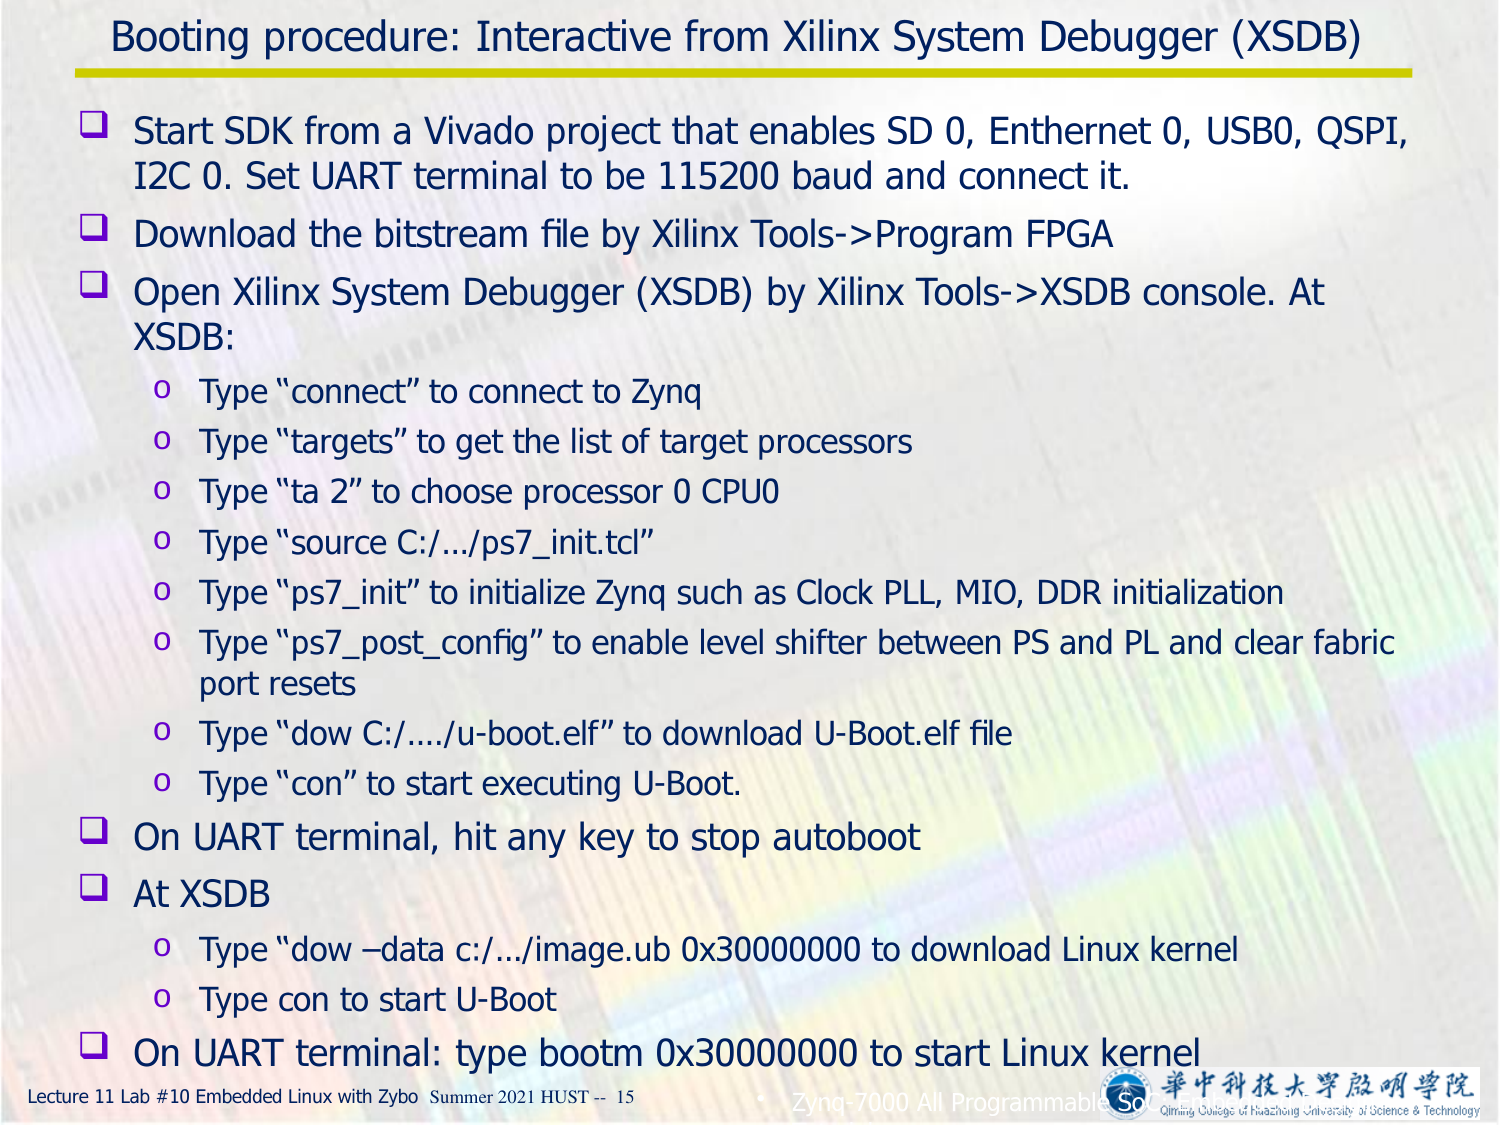

# Booting procedure: Interactive from Xilinx System Debugger (XSDB)
Start SDK from a Vivado project that enables SD 0, Enthernet 0, USB0, QSPI, I2C 0. Set UART terminal to be 115200 baud and connect it.
Download the bitstream file by Xilinx Tools->Program FPGA
Open Xilinx System Debugger (XSDB) by Xilinx Tools->XSDB console. At XSDB:
Type “connect” to connect to Zynq
Type “targets” to get the list of target processors
Type “ta 2” to choose processor 0 CPU0
Type “source C:/…/ps7_init.tcl”
Type “ps7_init” to initialize Zynq such as Clock PLL, MIO, DDR initialization
Type “ps7_post_config” to enable level shifter between PS and PL and clear fabric port resets
Type “dow C:/…./u-boot.elf” to download U-Boot.elf file
Type “con” to start executing U-Boot.
On UART terminal, hit any key to stop autoboot
At XSDB
Type “dow –data c:/…/image.ub 0x30000000 to download Linux kernel
Type con to start U-Boot
On UART terminal: type bootm 0x30000000 to start Linux kernel

Zynq-7000 All Programmable SoC: Embedded Design Tutorial